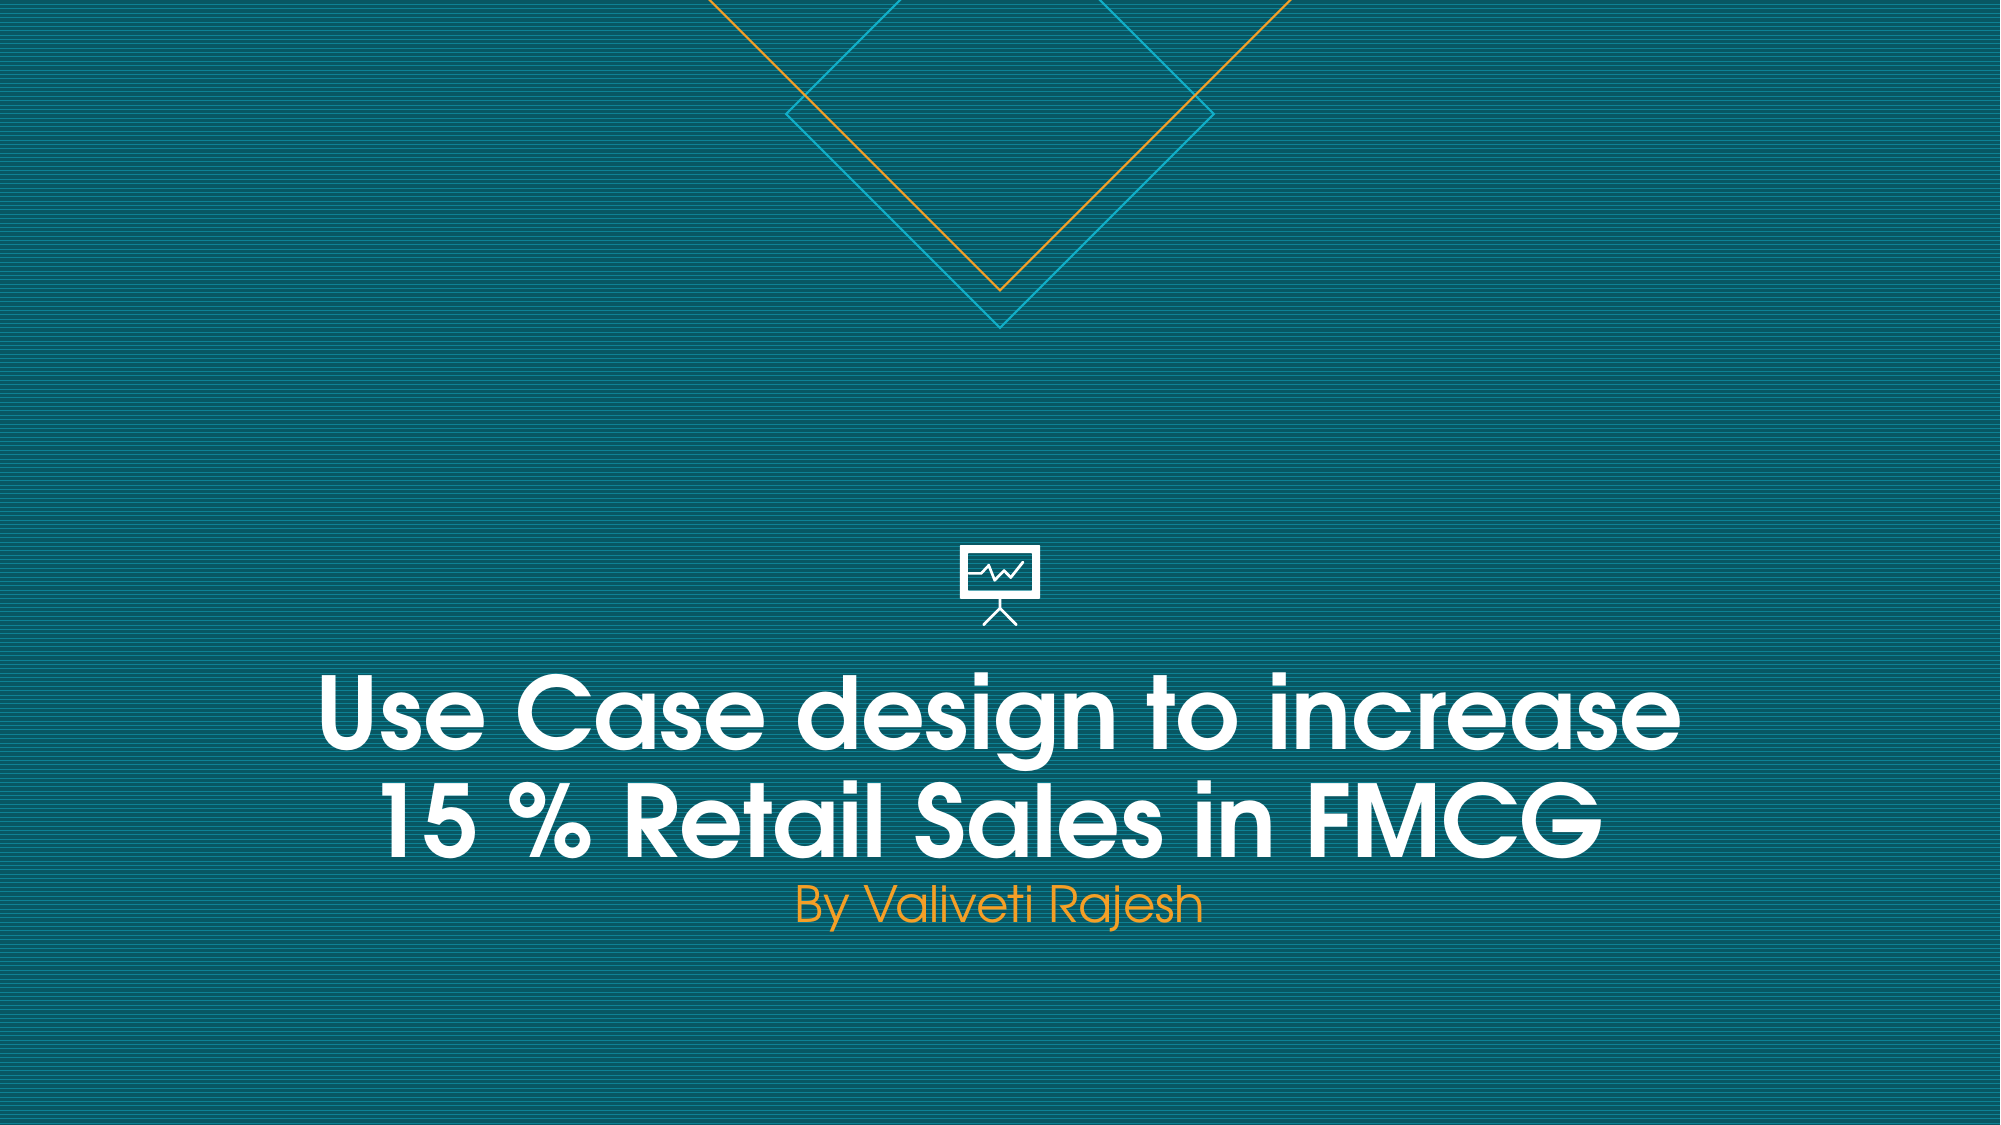

# Use Case design to increase 15 % Retail Sales in FMCG By Valiveti Rajesh